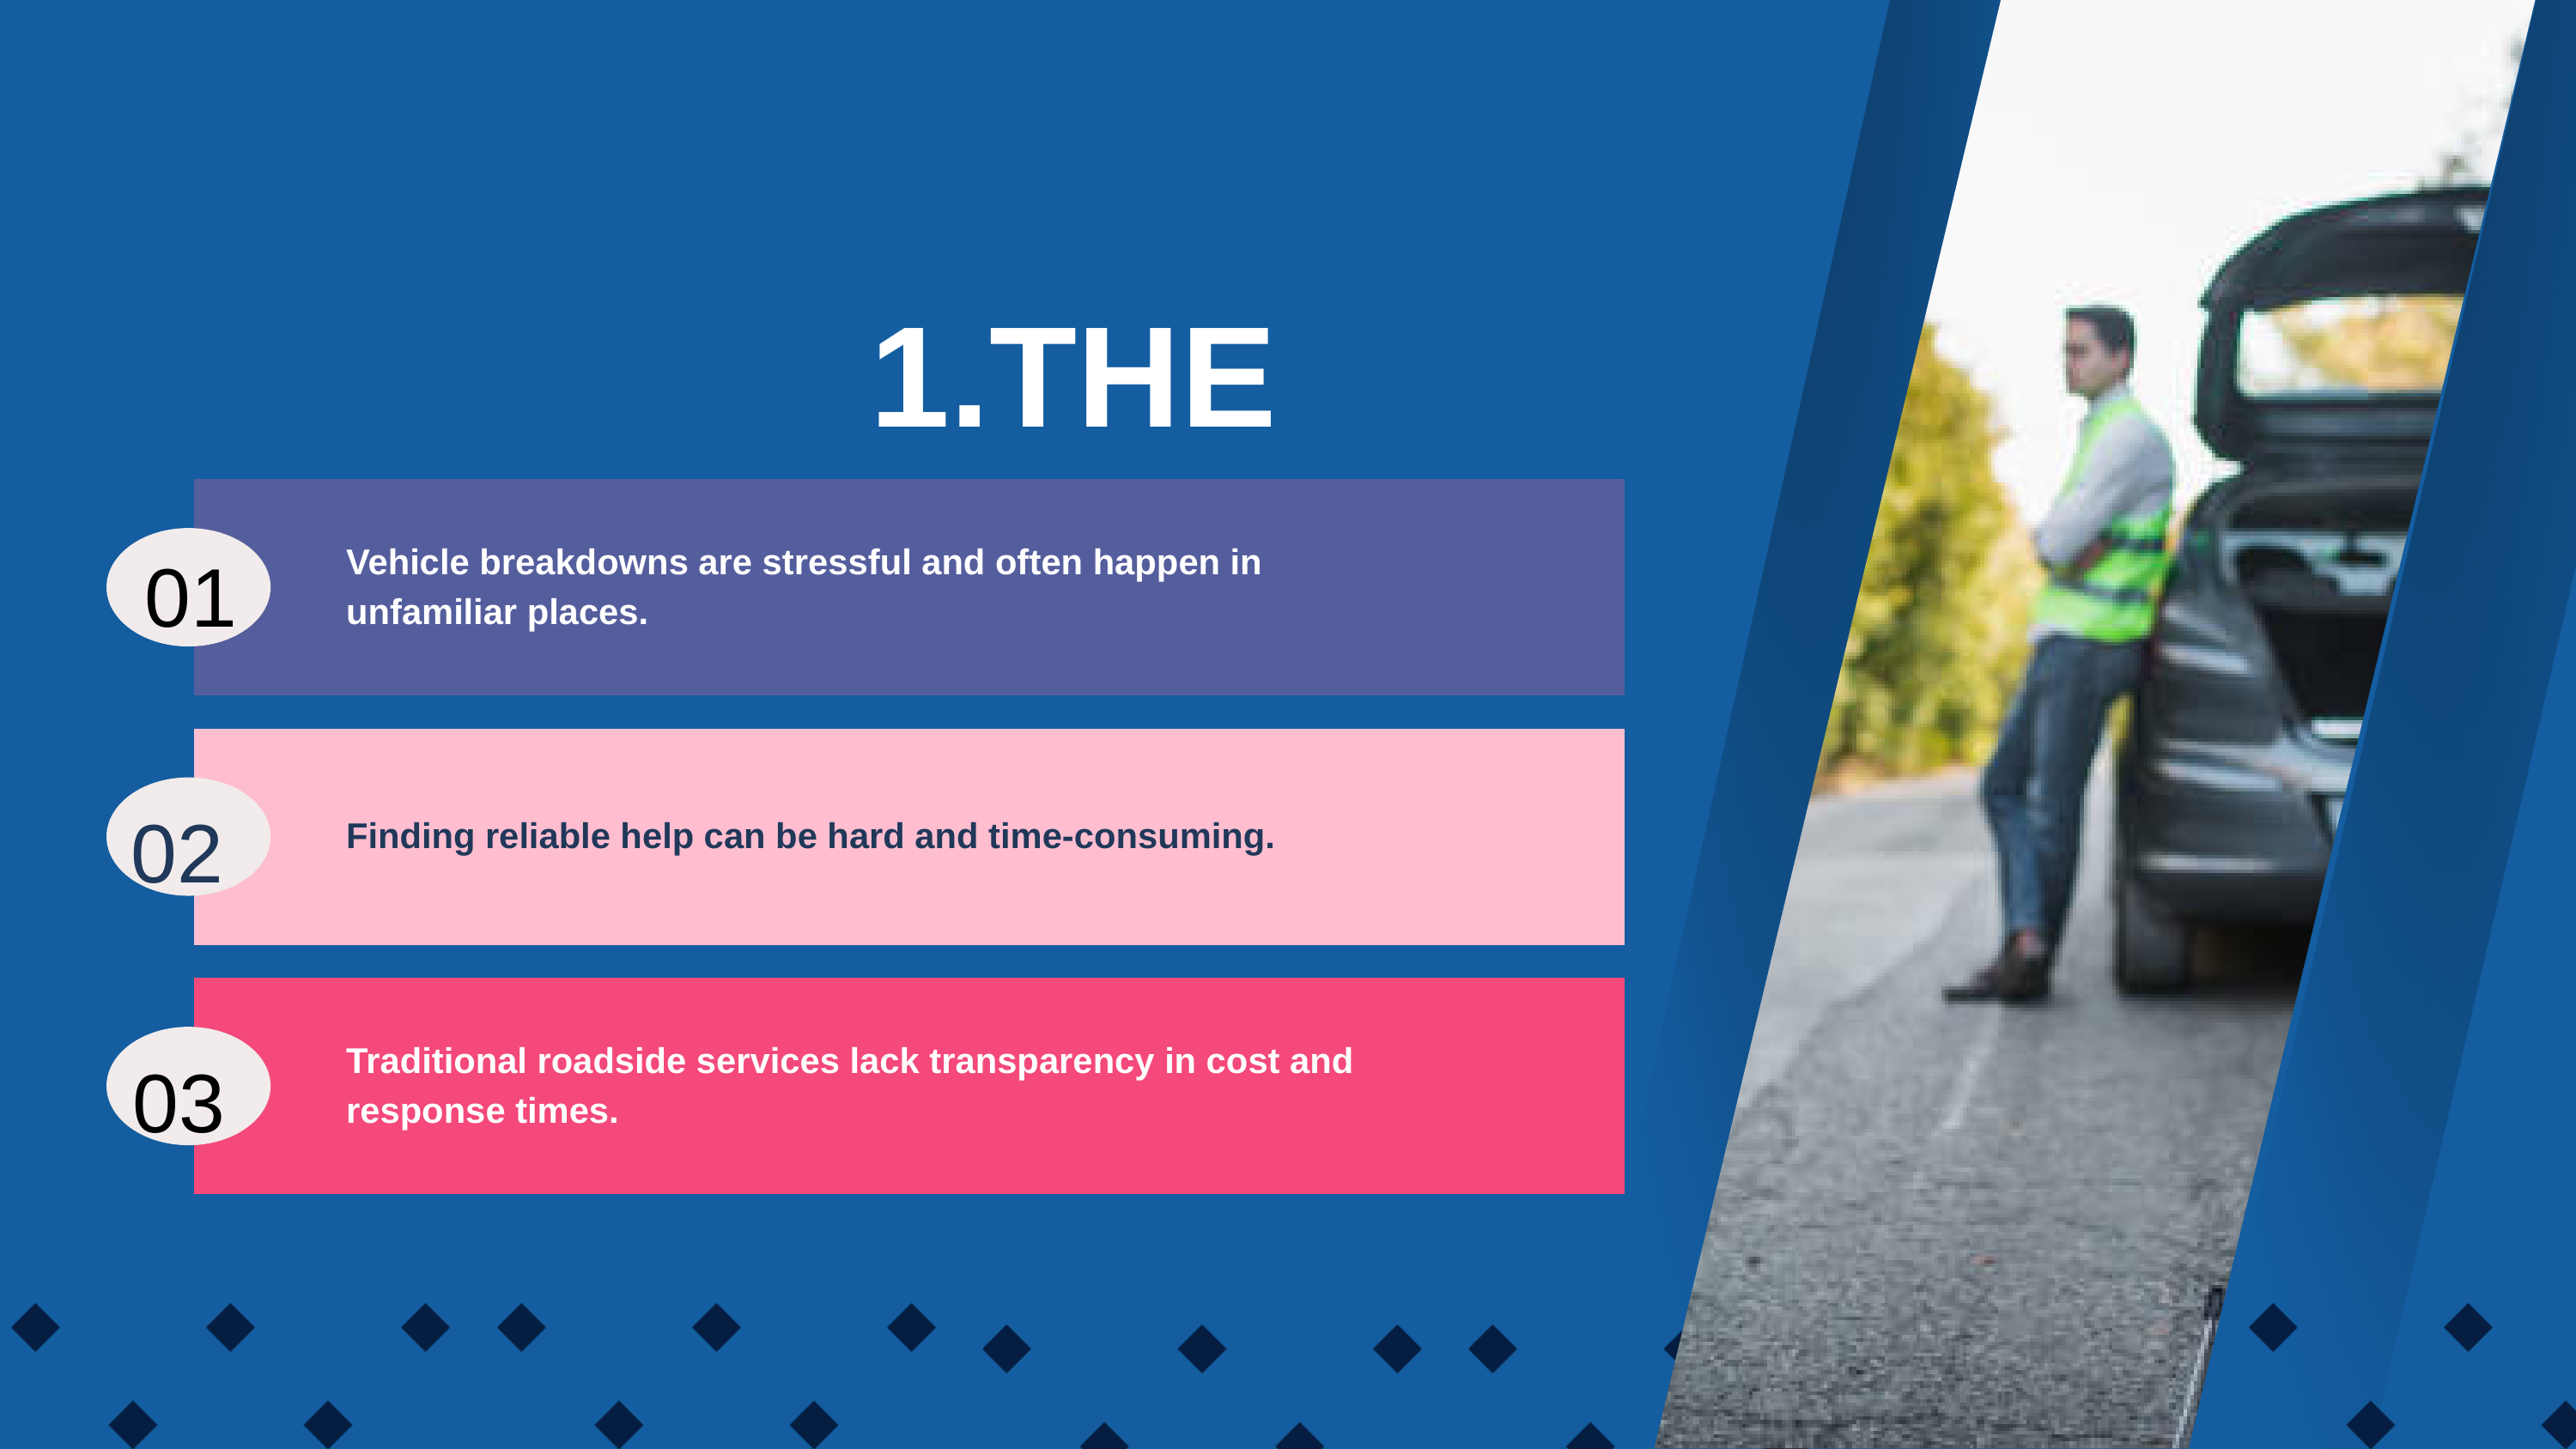

1.THE PROBLEM

01

Vehicle breakdowns are stressful and often happen in unfamiliar places.

02
Finding reliable help can be hard and time-consuming.

Traditional roadside services lack transparency in cost and response times.
03